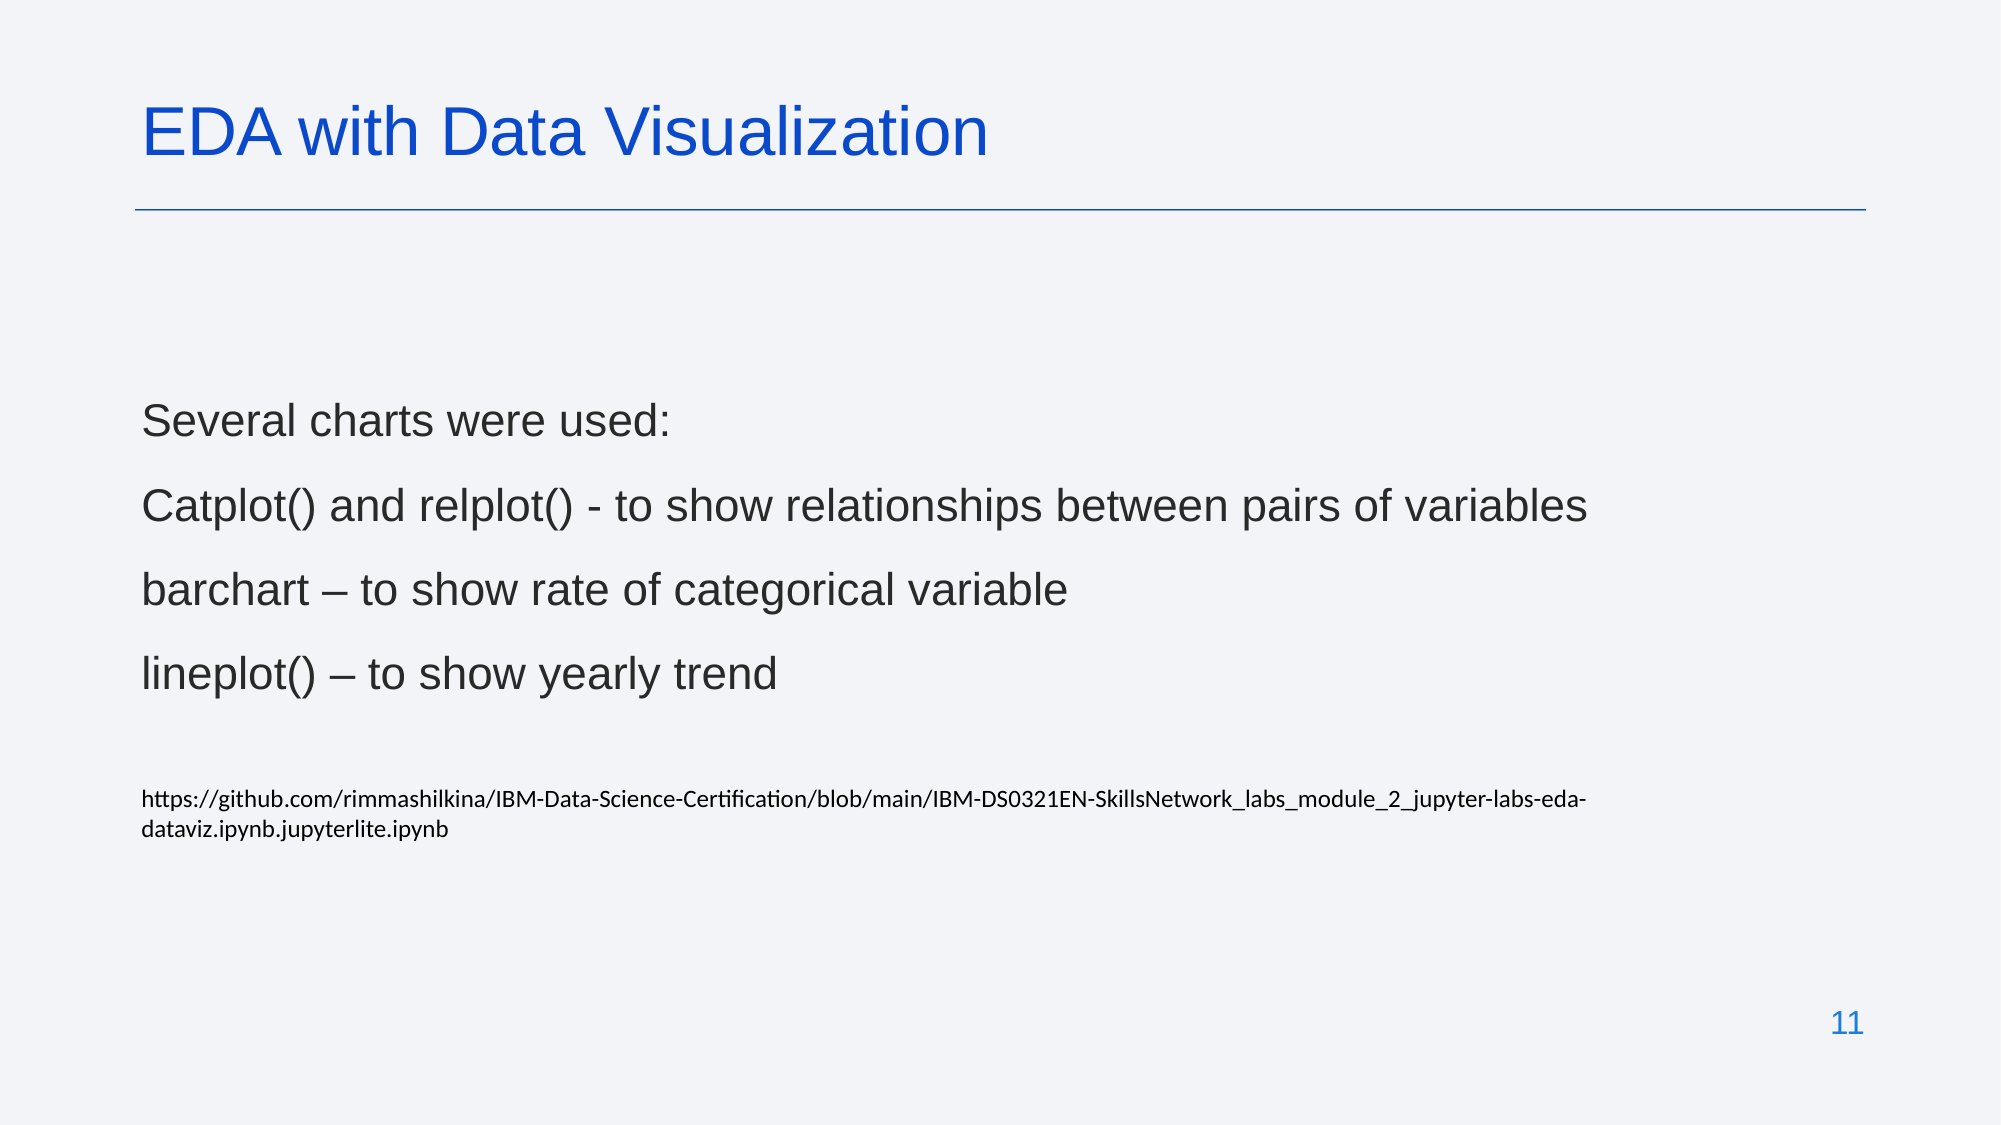

EDA with Data Visualization

Several charts were used:
Catplot() and relplot() - to show relationships between pairs of variables
barchart – to show rate of categorical variable
lineplot() – to show yearly trend

https://github.com/rimmashilkina/IBM-Data-Science-Certification/blob/main/IBM-DS0321EN-SkillsNetwork_labs_module_2_jupyter-labs-eda-dataviz.ipynb.jupyterlite.ipynb
11